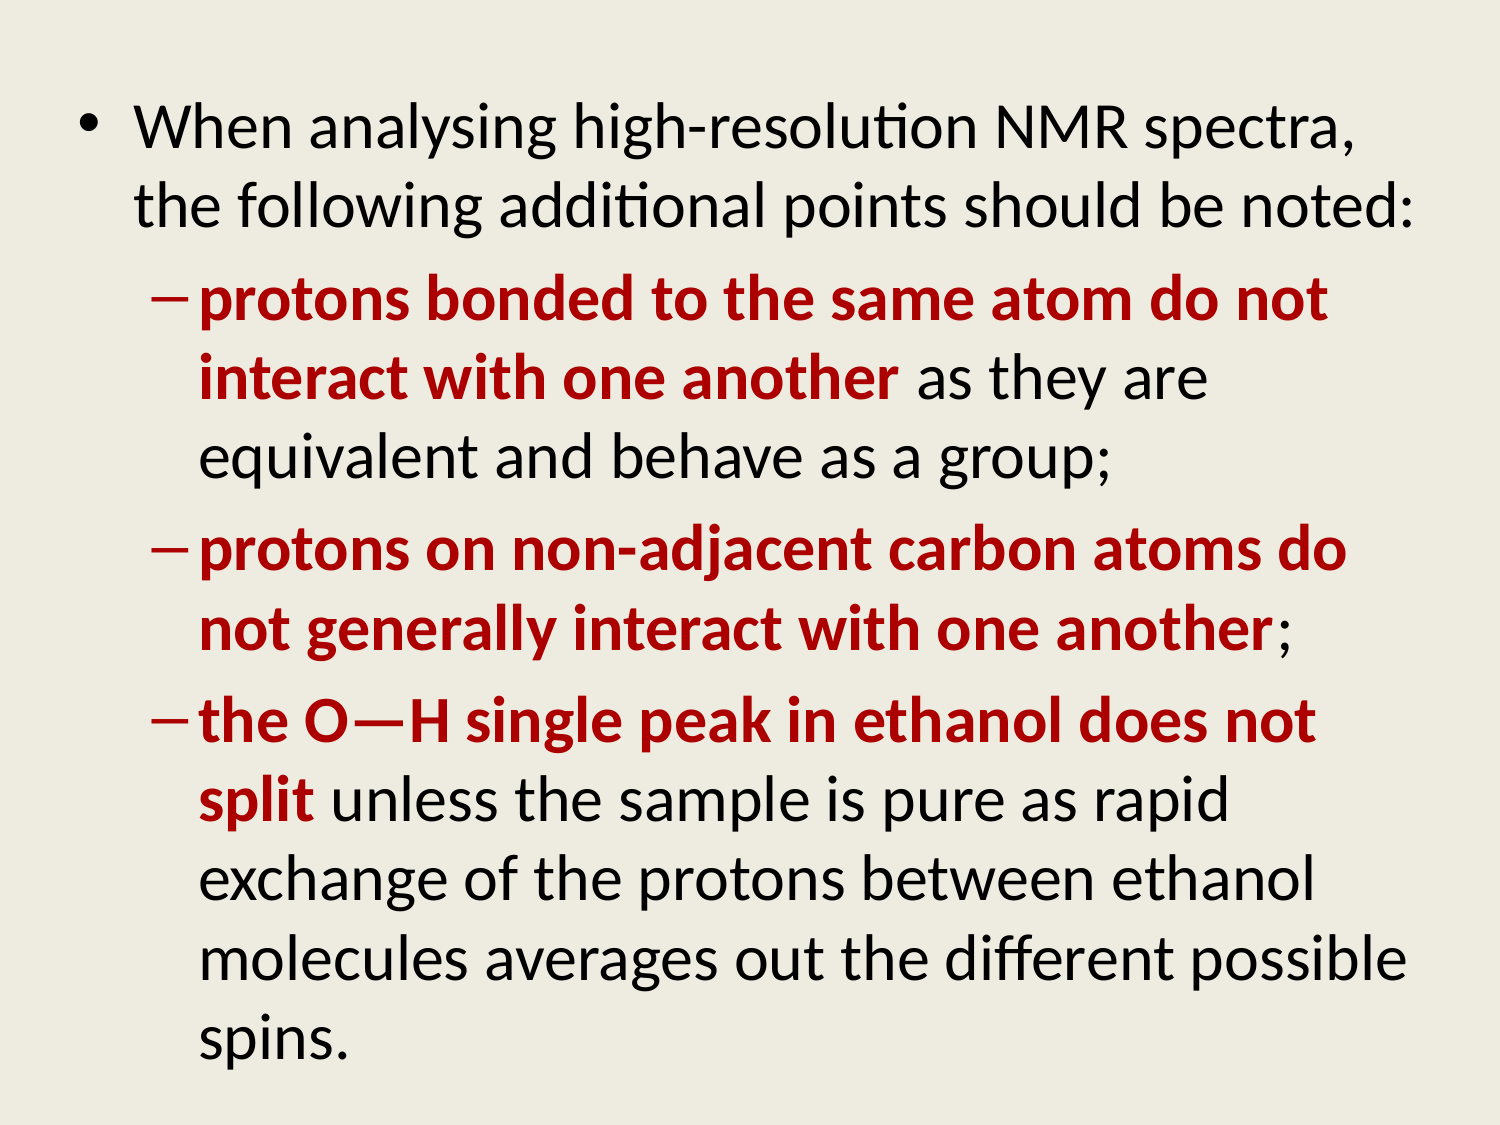

When analysing high-resolution NMR spectra, the following additional points should be noted:
protons bonded to the same atom do not interact with one another as they are equivalent and behave as a group;
protons on non-adjacent carbon atoms do not generally interact with one another;
the O—H single peak in ethanol does not split unless the sample is pure as rapid exchange of the protons between ethanol molecules averages out the different possible spins.